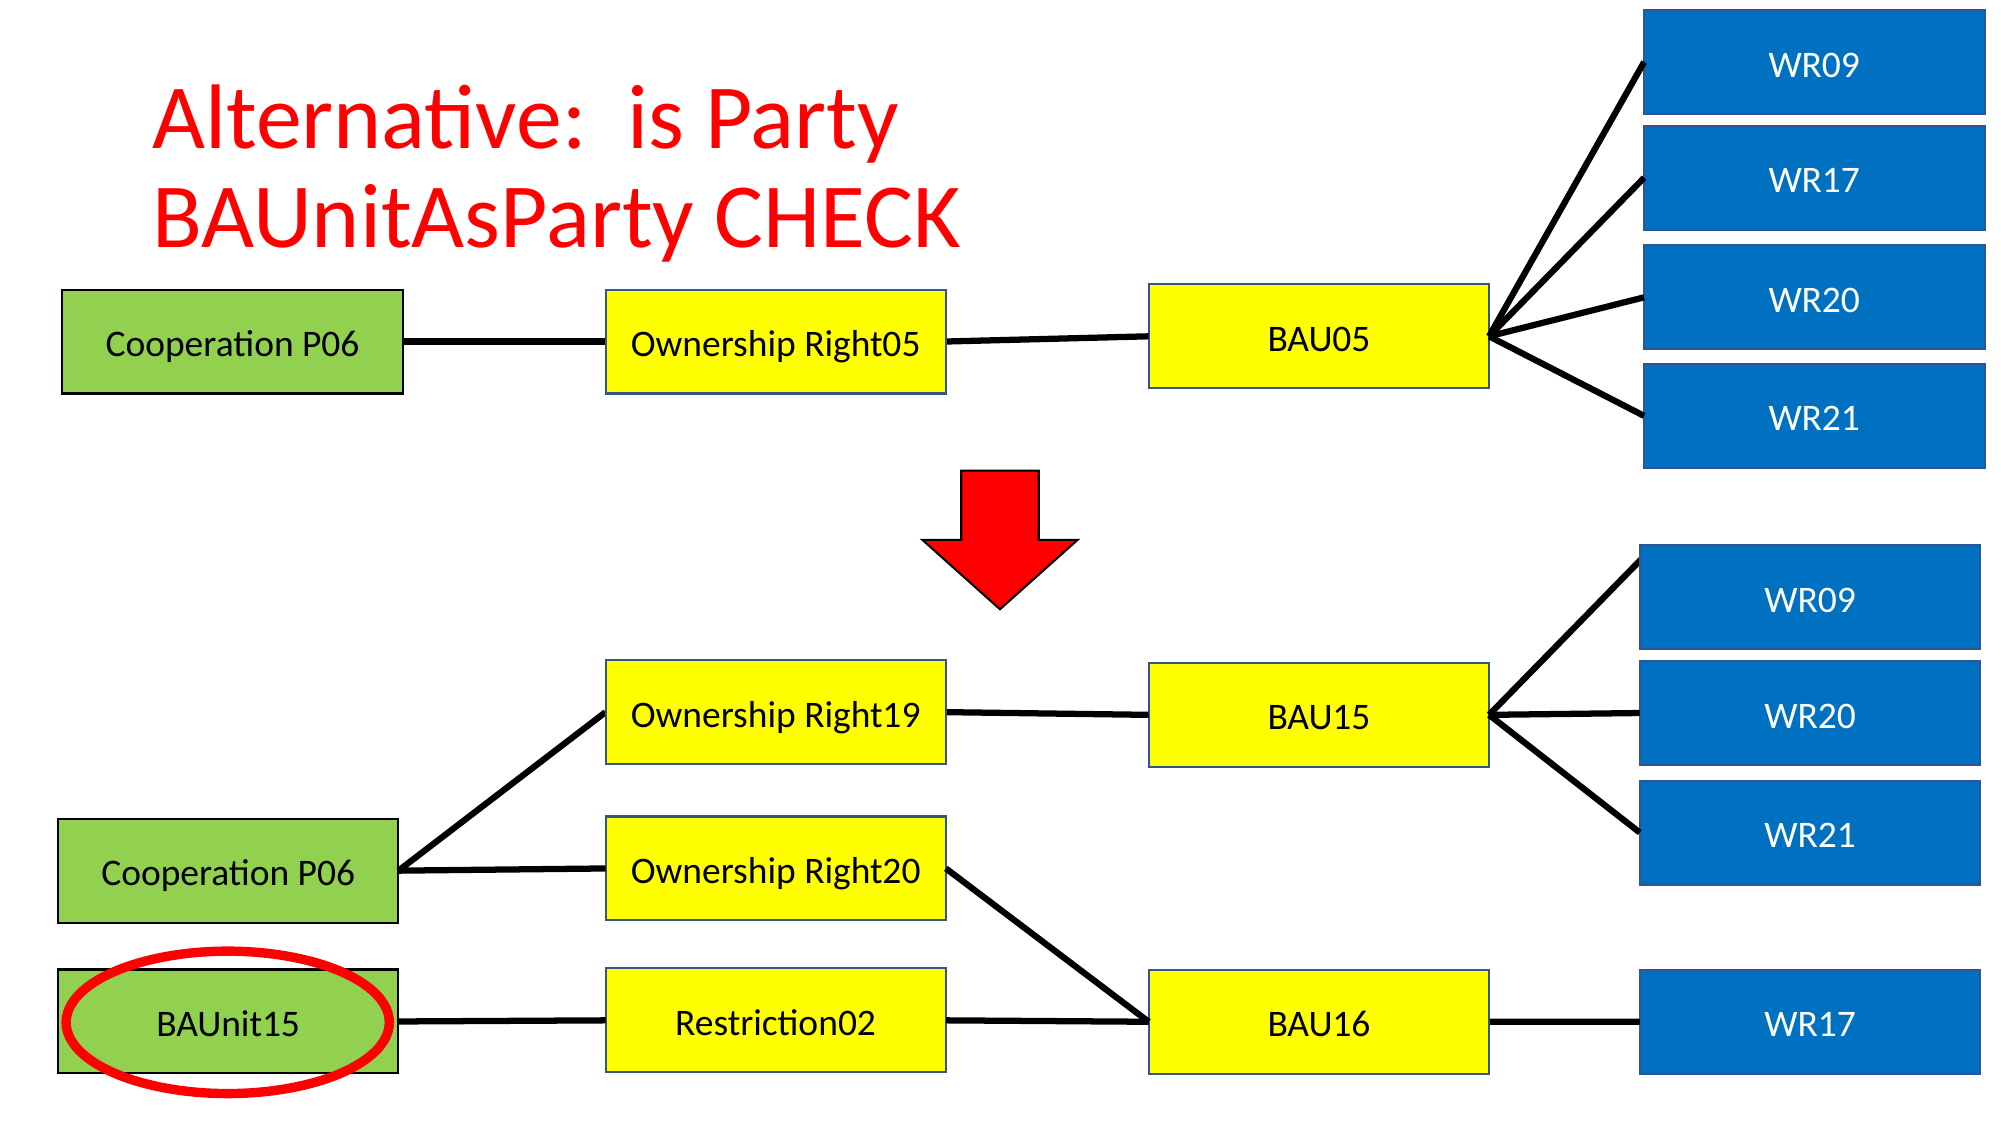

WR09
# Alternative:  is Party BAUnitAsParty CHECK
WR17
WR20
BAU05
Cooperation P06
Ownership Right05
WR21

WR09
Ownership Right19
WR20
BAU15
WR21
Ownership Right20
Cooperation P06

Restriction02
BAUnit15
BAU16
WR17